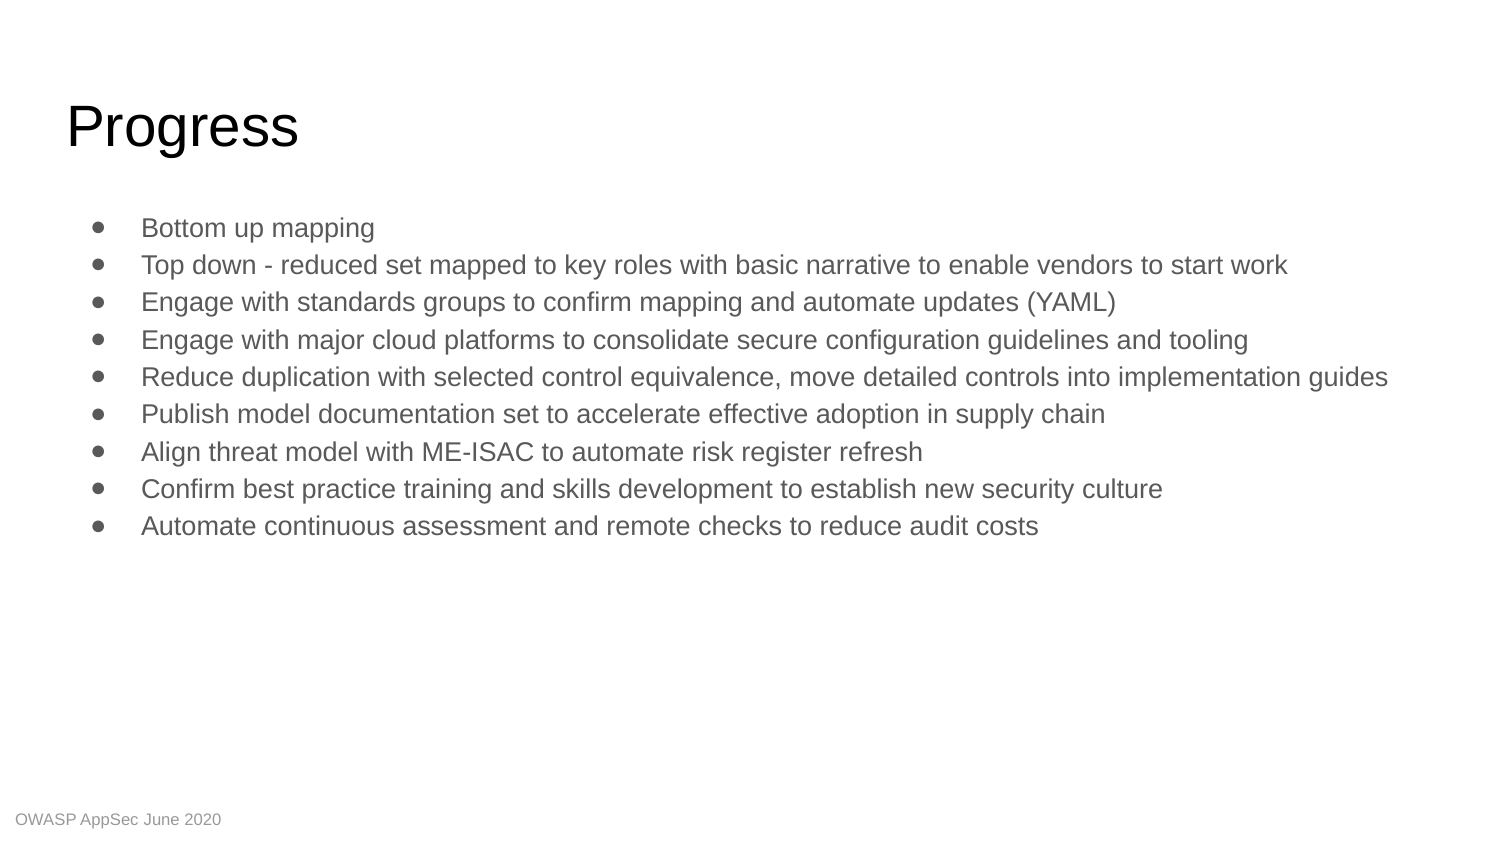

# Progress
Bottom up mapping
Top down - reduced set mapped to key roles with basic narrative to enable vendors to start work
Engage with standards groups to confirm mapping and automate updates (YAML)
Engage with major cloud platforms to consolidate secure configuration guidelines and tooling
Reduce duplication with selected control equivalence, move detailed controls into implementation guides
Publish model documentation set to accelerate effective adoption in supply chain
Align threat model with ME-ISAC to automate risk register refresh
Confirm best practice training and skills development to establish new security culture
Automate continuous assessment and remote checks to reduce audit costs